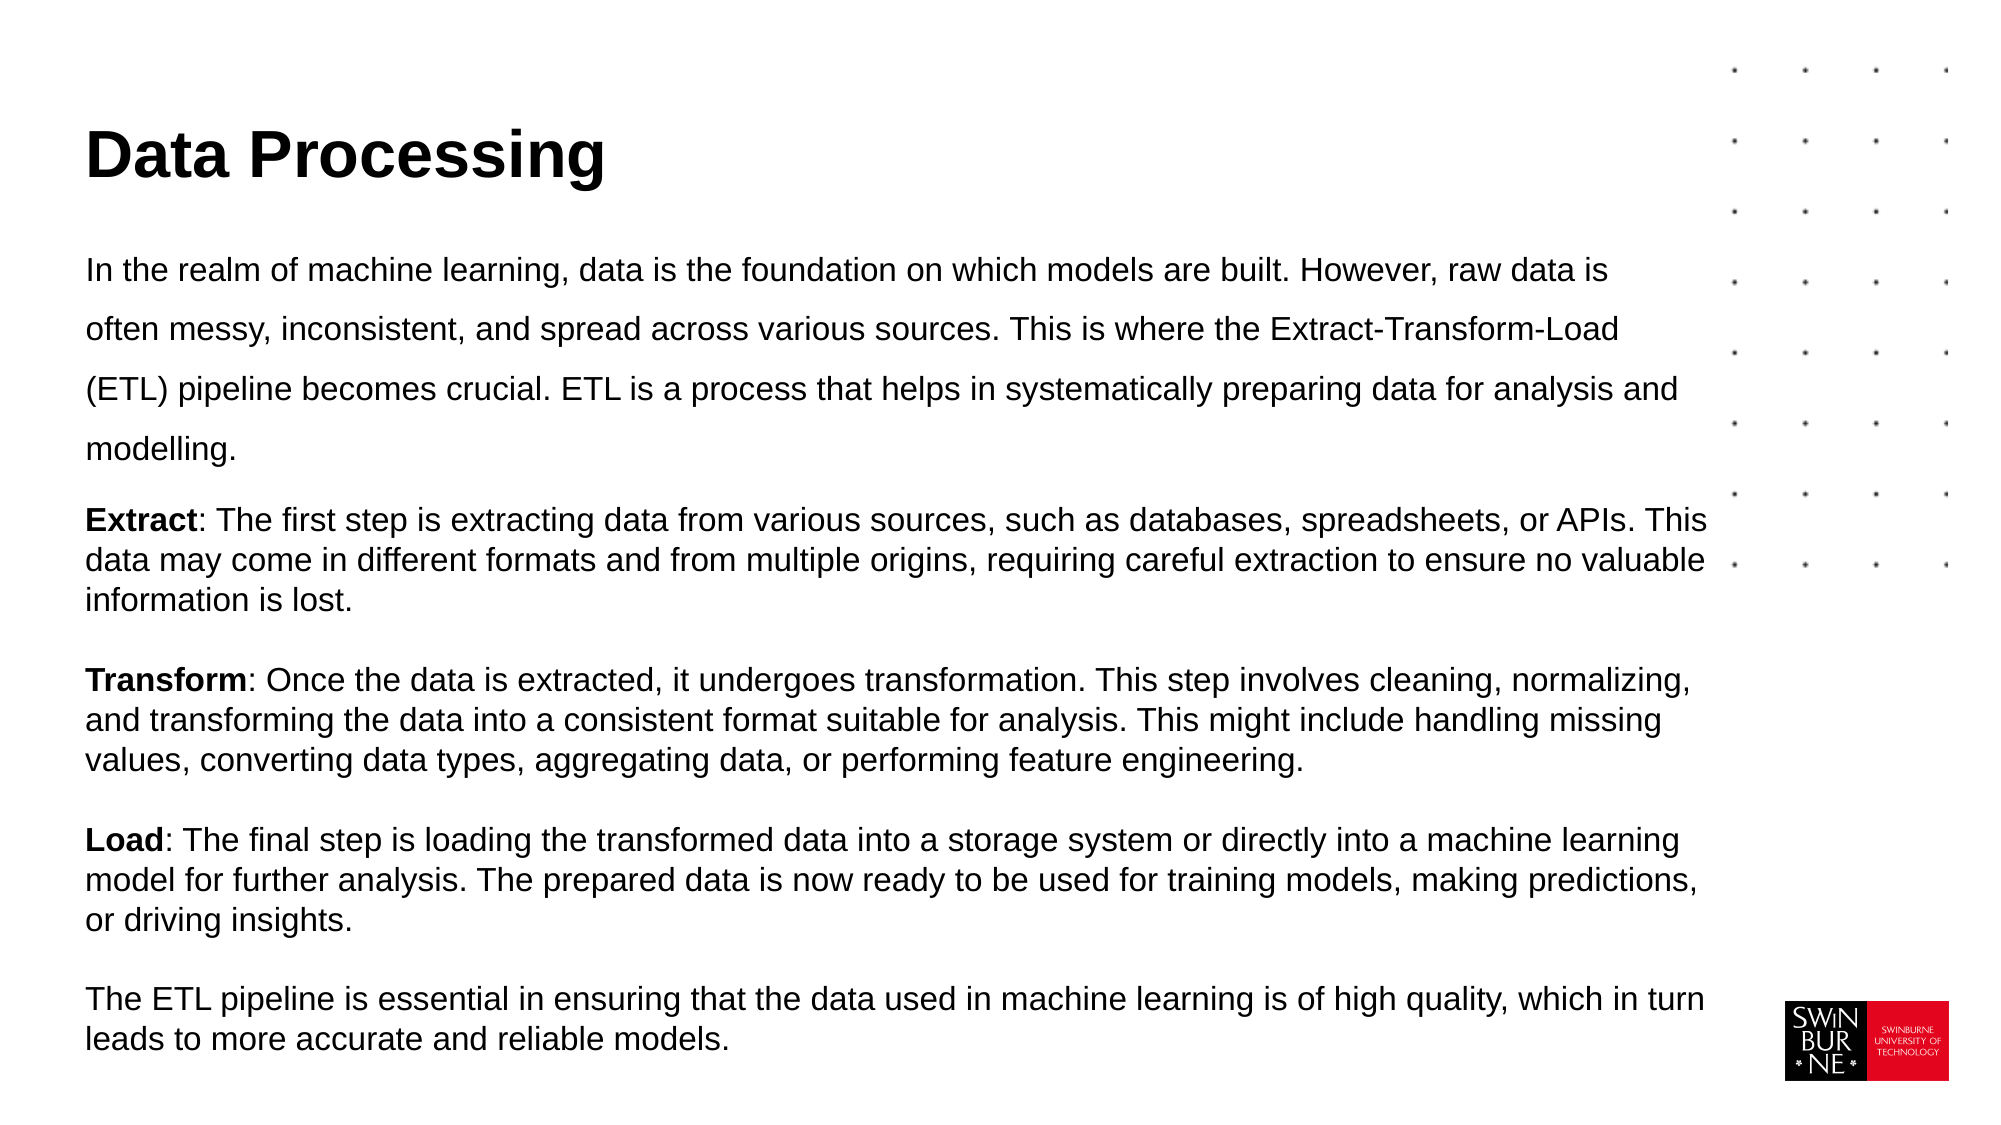

# Data Processing
In the realm of machine learning, data is the foundation on which models are built. However, raw data is often messy, inconsistent, and spread across various sources. This is where the Extract-Transform-Load (ETL) pipeline becomes crucial. ETL is a process that helps in systematically preparing data for analysis and modelling.
Extract: The first step is extracting data from various sources, such as databases, spreadsheets, or APIs. This data may come in different formats and from multiple origins, requiring careful extraction to ensure no valuable information is lost.

Transform: Once the data is extracted, it undergoes transformation. This step involves cleaning, normalizing, and transforming the data into a consistent format suitable for analysis. This might include handling missing values, converting data types, aggregating data, or performing feature engineering.

Load: The final step is loading the transformed data into a storage system or directly into a machine learning model for further analysis. The prepared data is now ready to be used for training models, making predictions, or driving insights.

The ETL pipeline is essential in ensuring that the data used in machine learning is of high quality, which in turn leads to more accurate and reliable models.